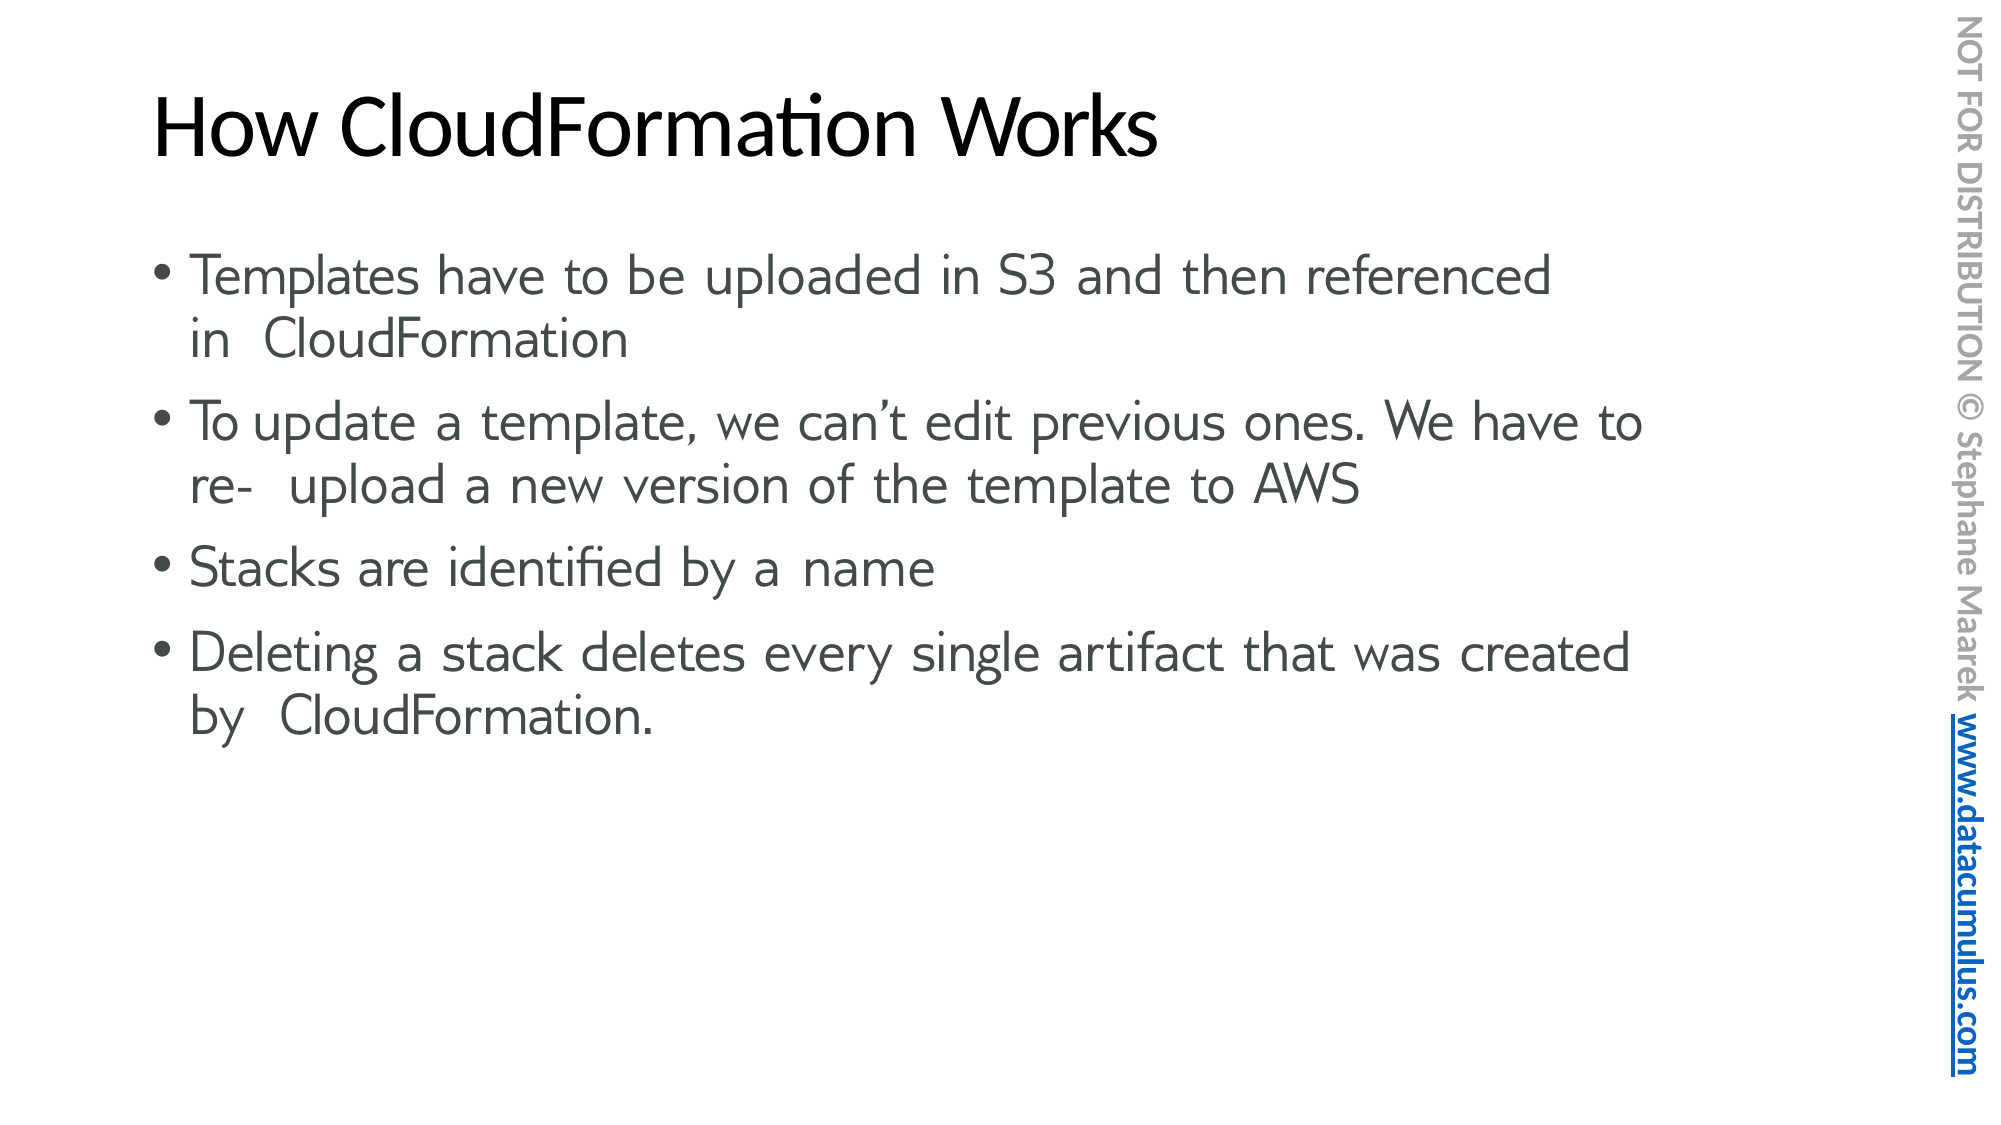

NOT FOR DISTRIBUTION © Stephane Maarek www.datacumulus.com
# How CloudFormation Works
Templates have to be uploaded in S3 and then referenced in  CloudFormation
To update a template, we can’t edit previous ones. We have to re-  upload a new version of the template to AWS
Stacks are identified by a name
Deleting a stack deletes every single artifact that was created by  CloudFormation.
© Stephane Maarek